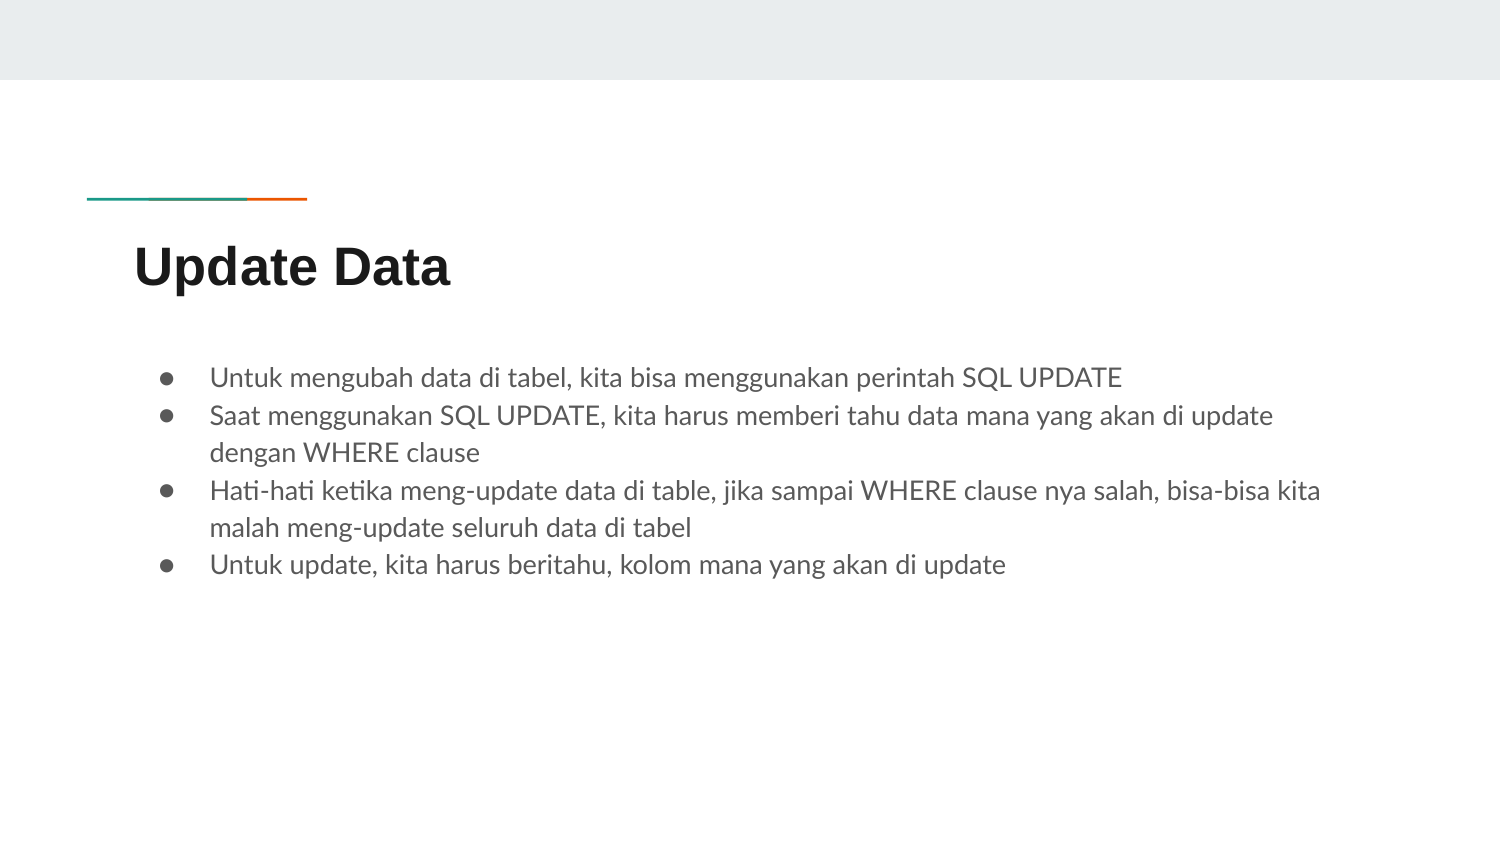

# Update Data
Untuk mengubah data di tabel, kita bisa menggunakan perintah SQL UPDATE
Saat menggunakan SQL UPDATE, kita harus memberi tahu data mana yang akan di update dengan WHERE clause
Hati-hati ketika meng-update data di table, jika sampai WHERE clause nya salah, bisa-bisa kita malah meng-update seluruh data di tabel
Untuk update, kita harus beritahu, kolom mana yang akan di update